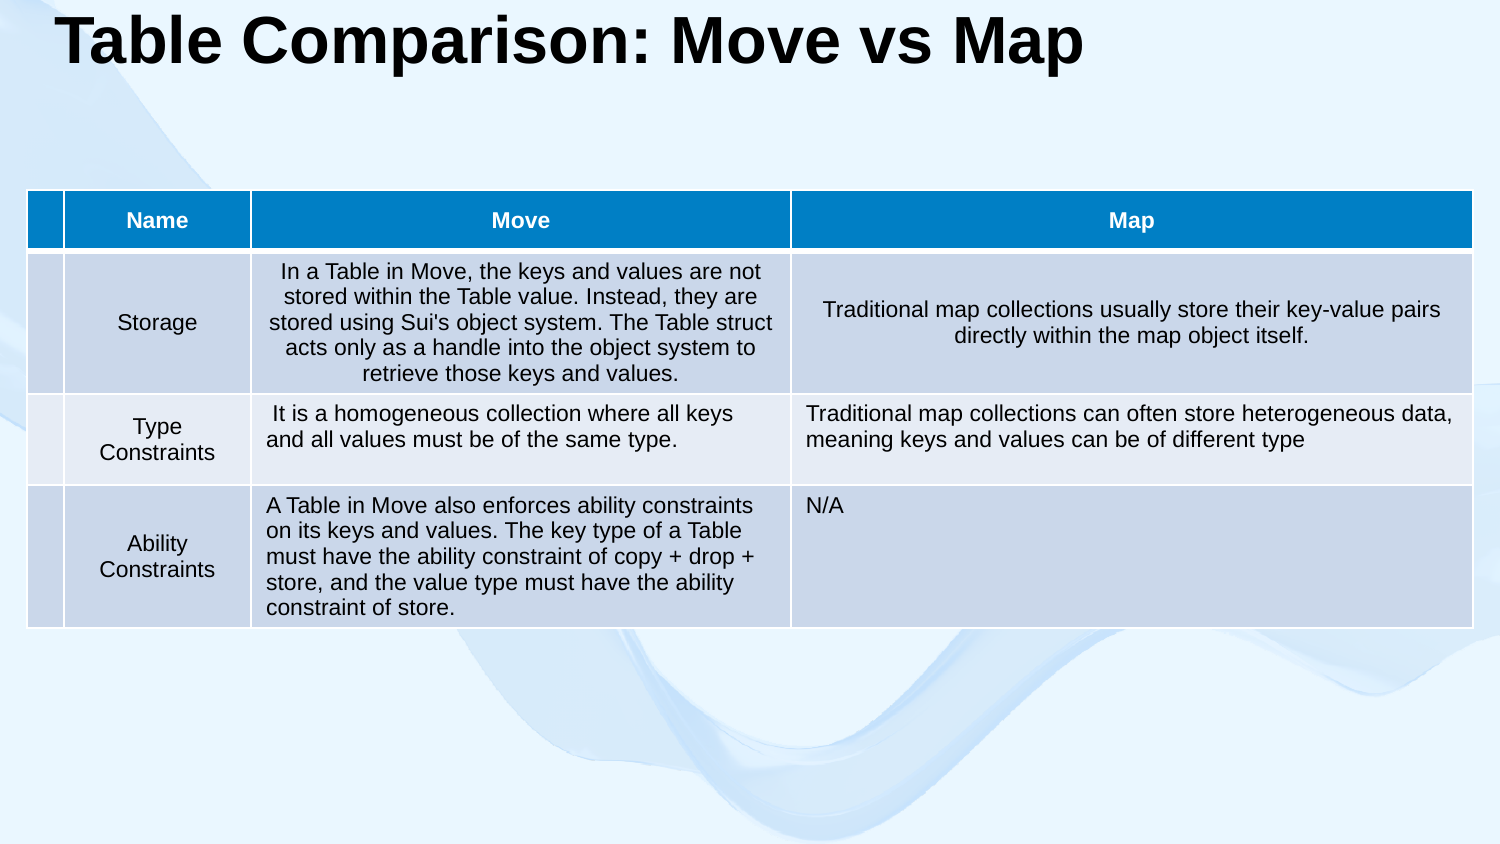

Table Comparison: Move vs Map
|  | Name | Move | Map |
| --- | --- | --- | --- |
|  | Storage | In a Table in Move, the keys and values are not stored within the Table value. Instead, they are stored using Sui's object system. The Table struct acts only as a handle into the object system to retrieve those keys and values. | Traditional map collections usually store their key-value pairs directly within the map object itself. |
|  | Type Constraints | It is a homogeneous collection where all keys and all values must be of the same type. | Traditional map collections can often store heterogeneous data, meaning keys and values can be of different type |
|  | Ability Constraints | A Table in Move also enforces ability constraints on its keys and values. The key type of a Table must have the ability constraint of copy + drop + store, and the value type must have the ability constraint of store. | N/A |